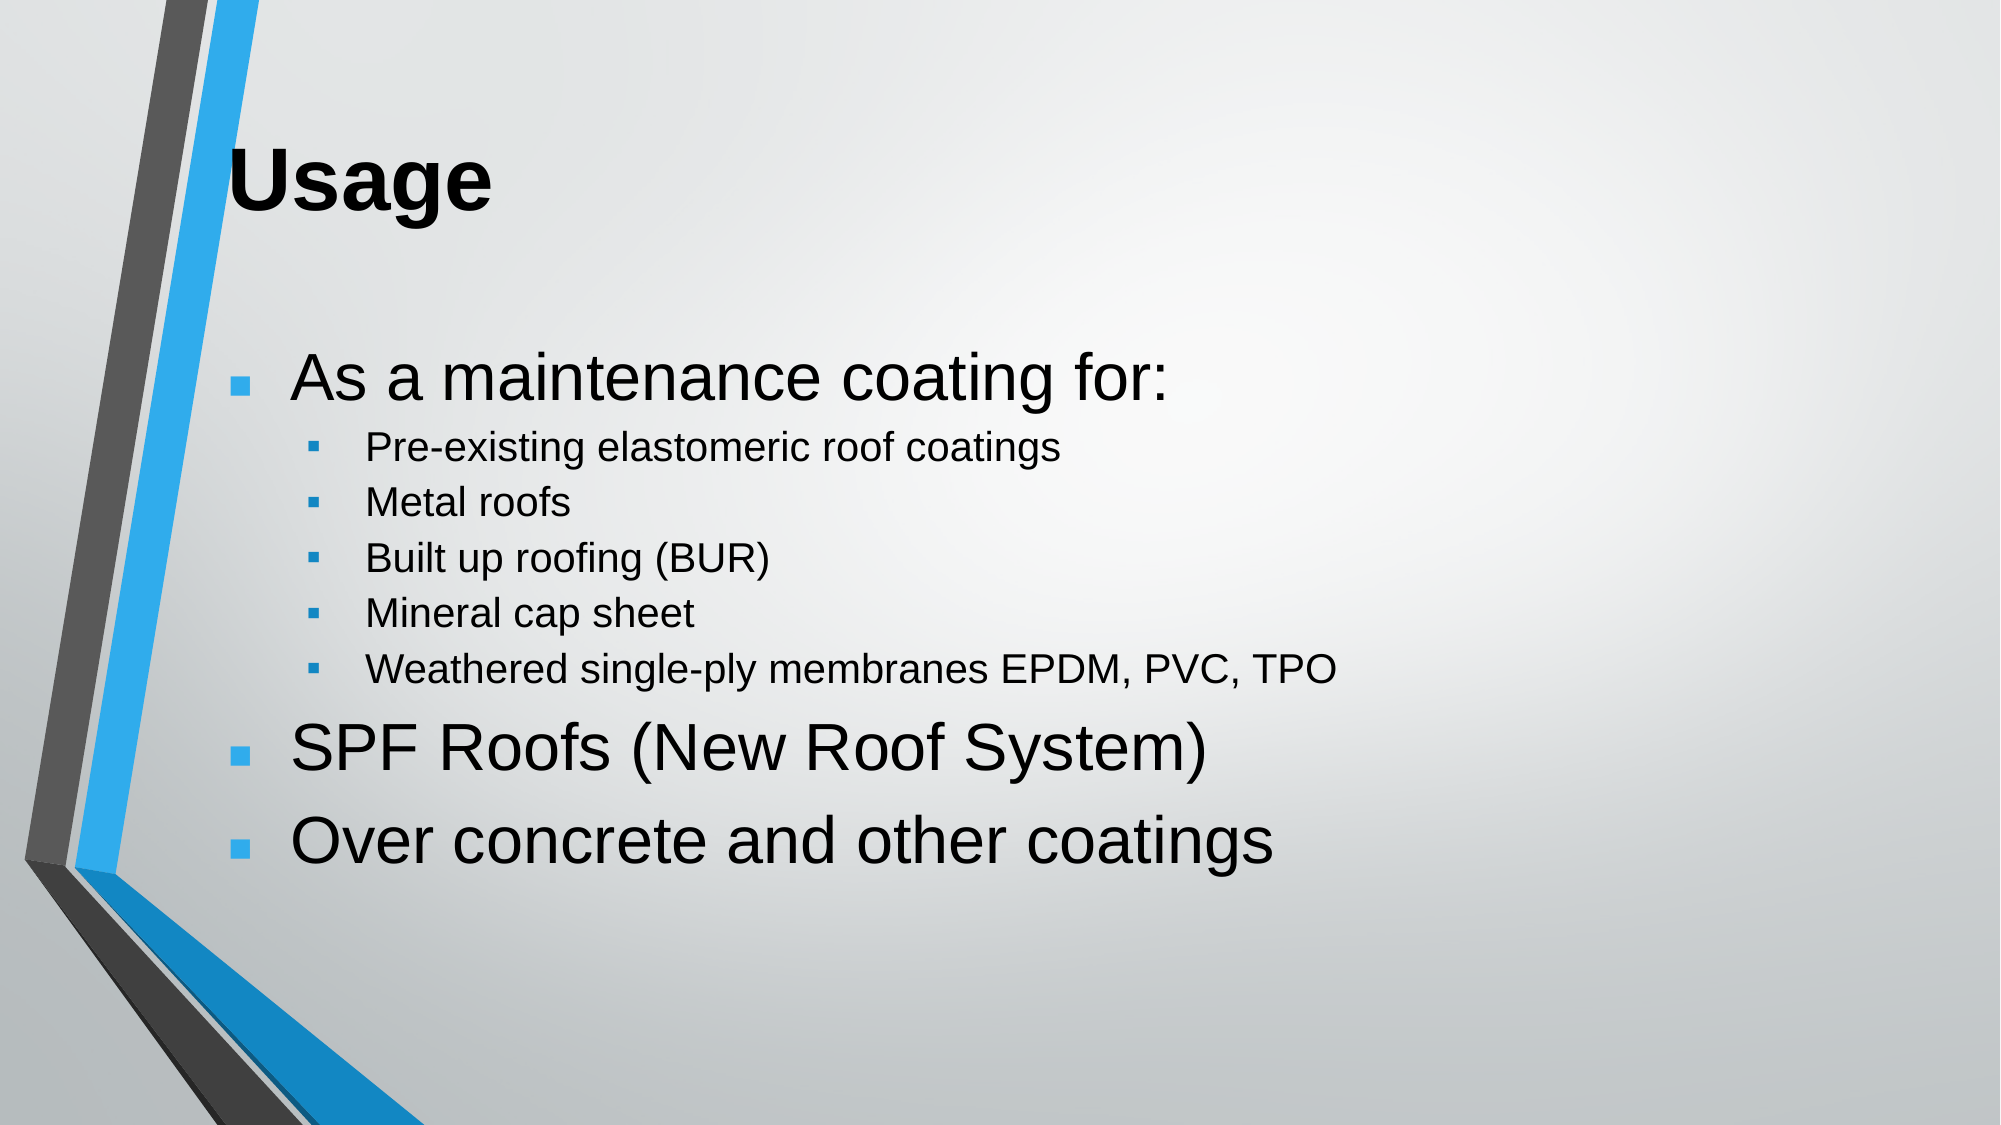

Usage

As a maintenance coating for:
Pre-existing elastomeric roof coatings
Metal roofs
Built up roofing (BUR)
Mineral cap sheet
Weathered single-ply membranes EPDM, PVC, TPO
SPF Roofs (New Roof System)
Over concrete and other coatings